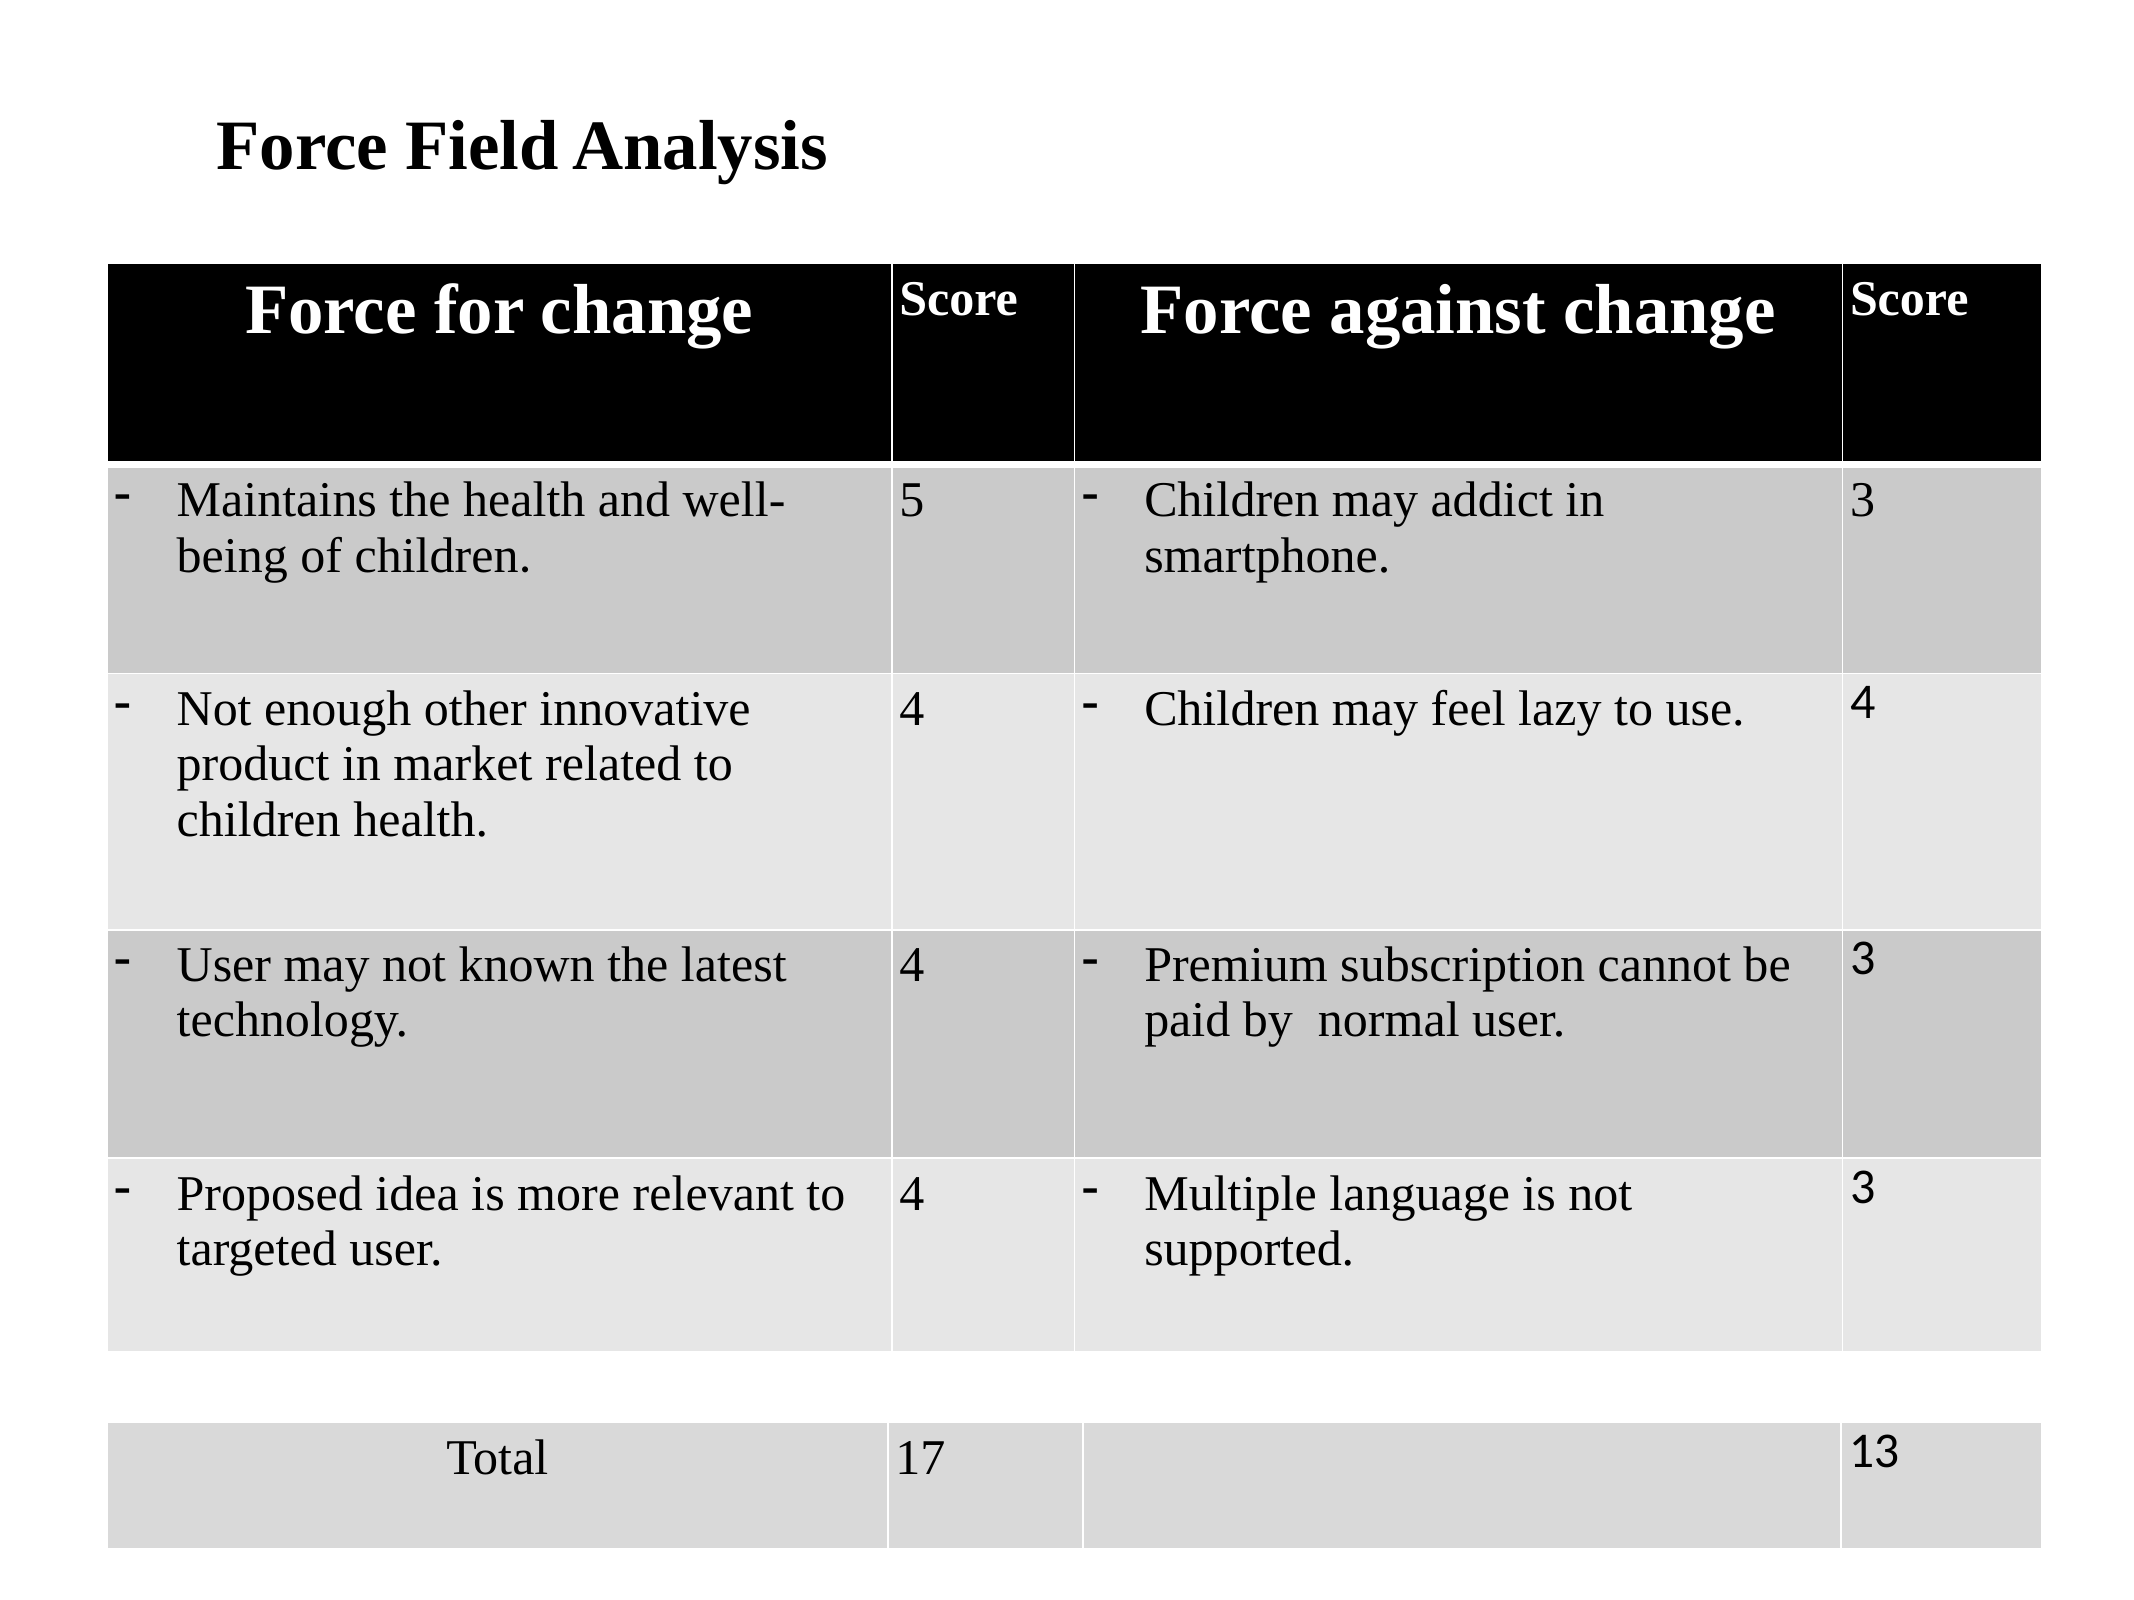

# Force Field Analysis
| Force for change | Score | Force against change | Score |
| --- | --- | --- | --- |
| Maintains the health and well-being of children. | 5 | Children may addict in smartphone. | 3 |
| Not enough other innovative product in market related to children health. | 4 | Children may feel lazy to use. | 4 |
| User may not known the latest technology. | 4 | Premium subscription cannot be paid by normal user. | 3 |
| Proposed idea is more relevant to targeted user. | 4 | Multiple language is not supported. | 3 |
| Total | 17 |  | 13 |
| --- | --- | --- | --- |